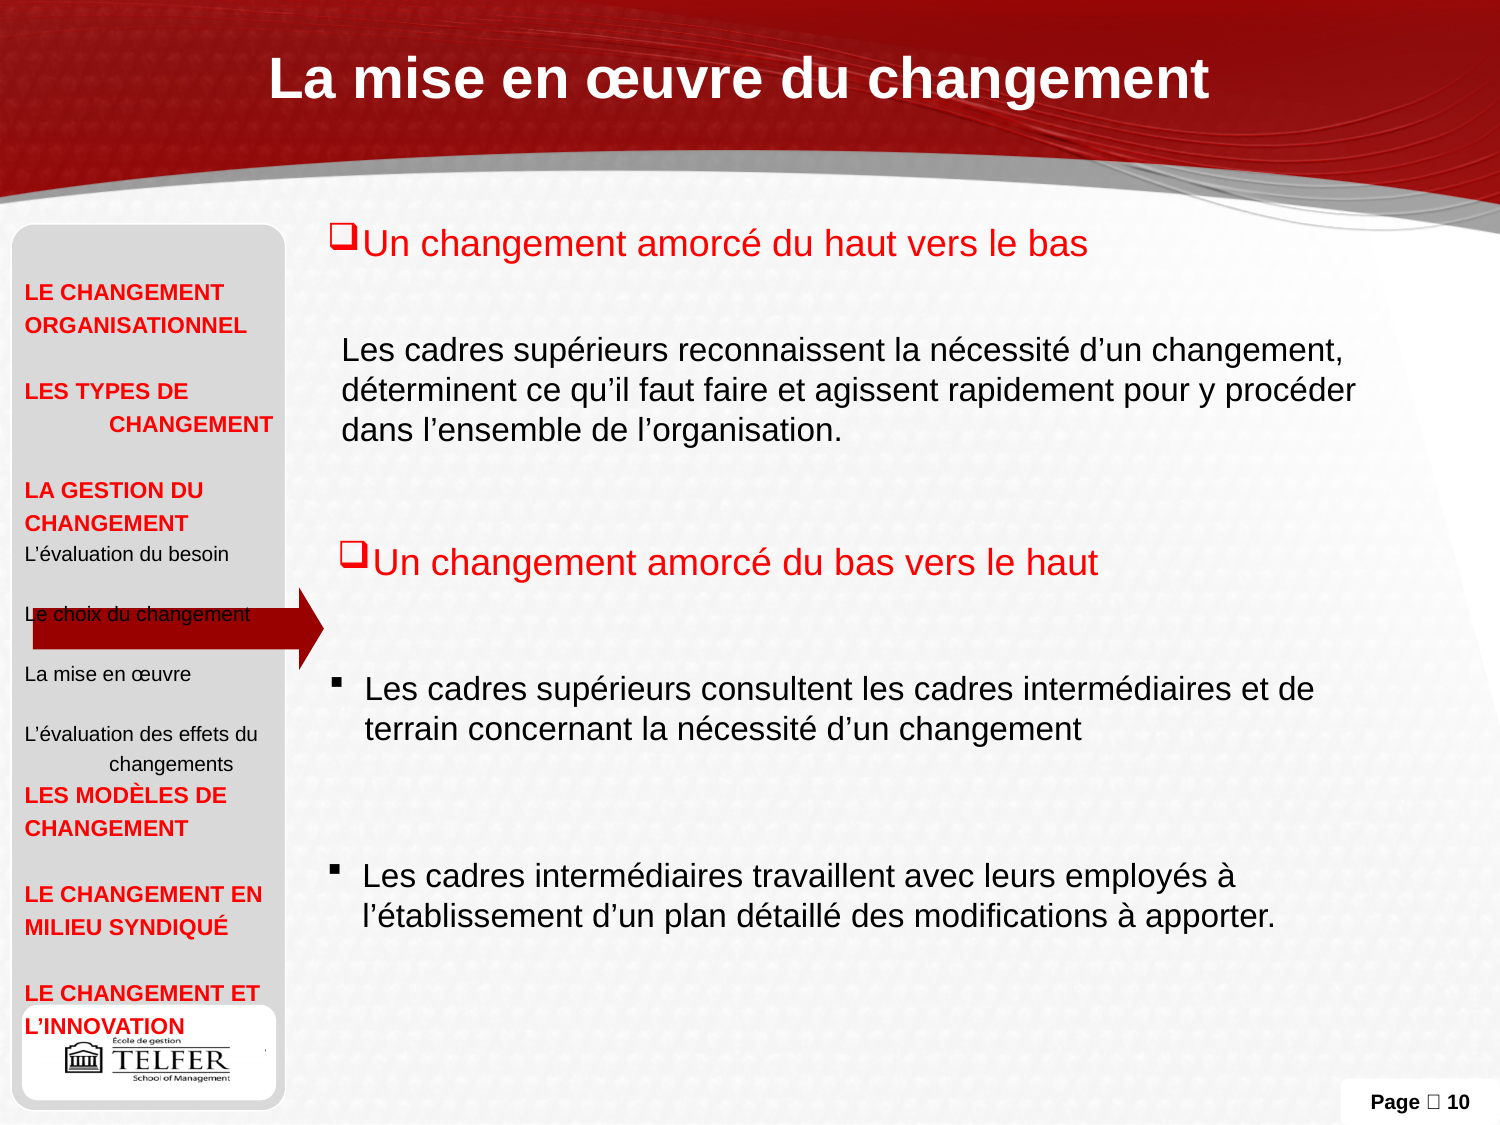

# La mise en œuvre du changement
Un changement amorcé du haut vers le bas

le changement
Organisationnel

Les types de changement

La gestion du
Changement
L’évaluation du besoin

Le choix du changement

La mise en œuvre

L’évaluation des effets du changements
Les modèles de
Changement

Le changement en
Milieu syndiqué

Le changement et
l’innovation

Les cadres supérieurs reconnaissent la nécessité d’un changement, déterminent ce qu’il faut faire et agissent rapidement pour y procéder dans l’ensemble de l’organisation.

Un changement amorcé du bas vers le haut

Les cadres supérieurs consultent les cadres intermédiaires et de terrain concernant la nécessité d’un changement
Les cadres intermédiaires travaillent avec leurs employés à l’établissement d’un plan détaillé des modifications à apporter.